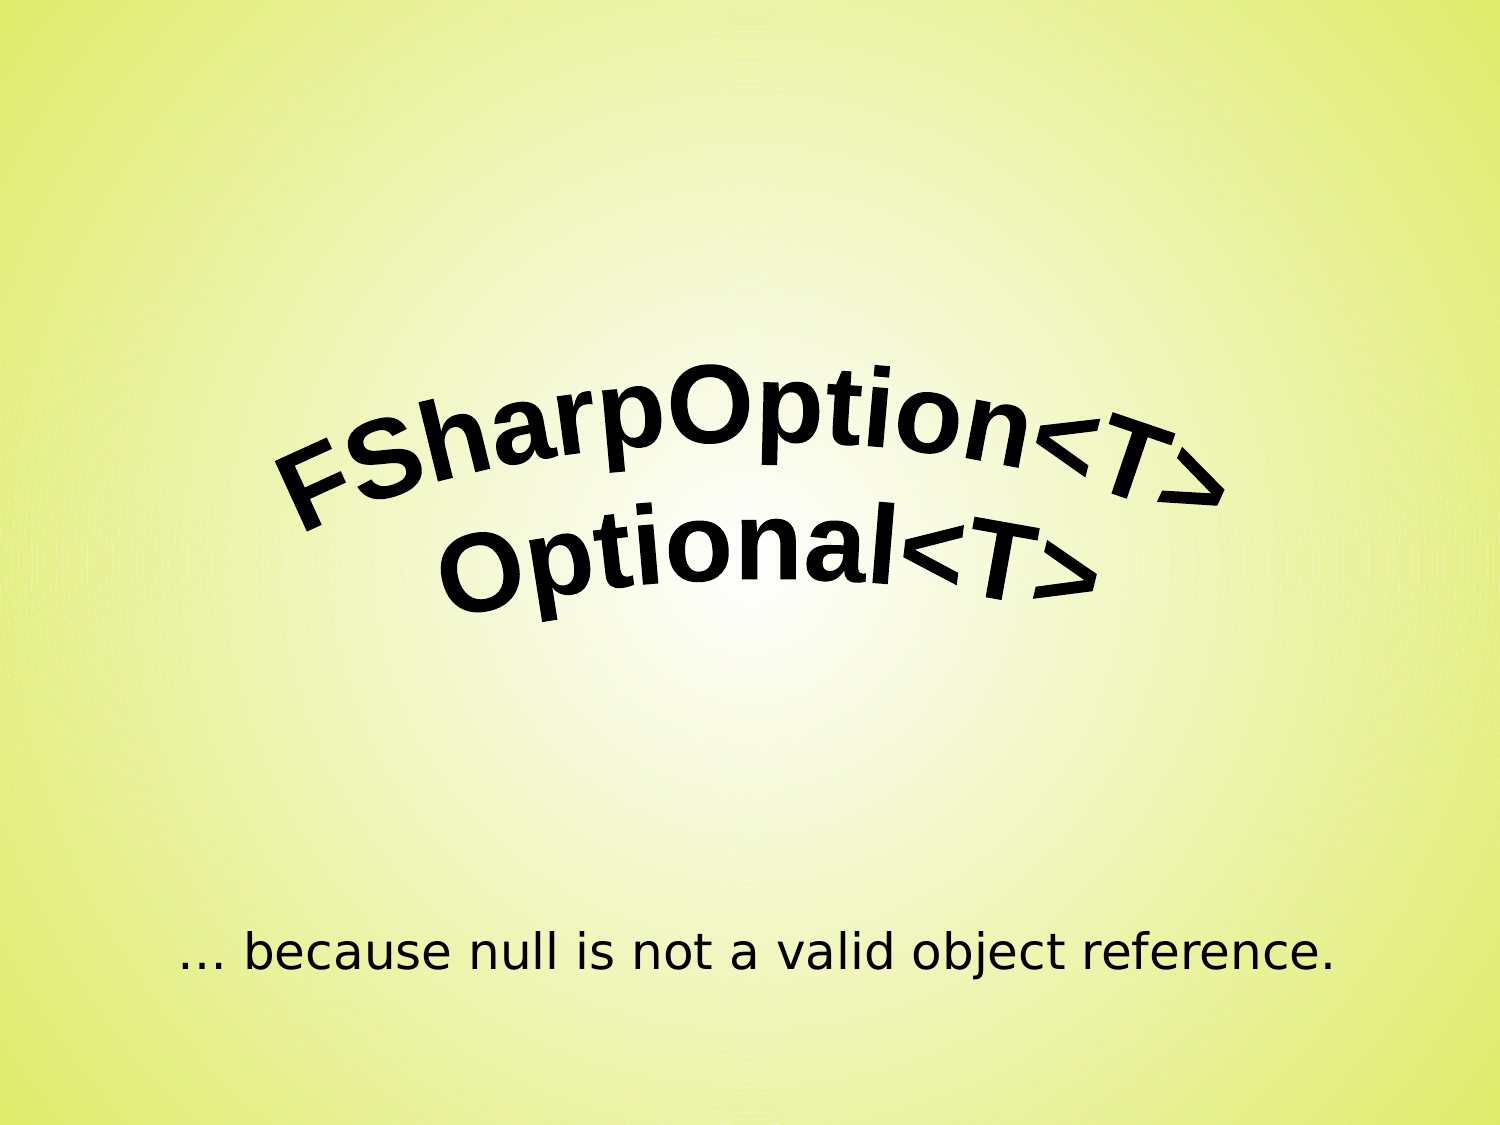

FSharpOption<T>
Optional<T>
… because null is not a valid object reference.